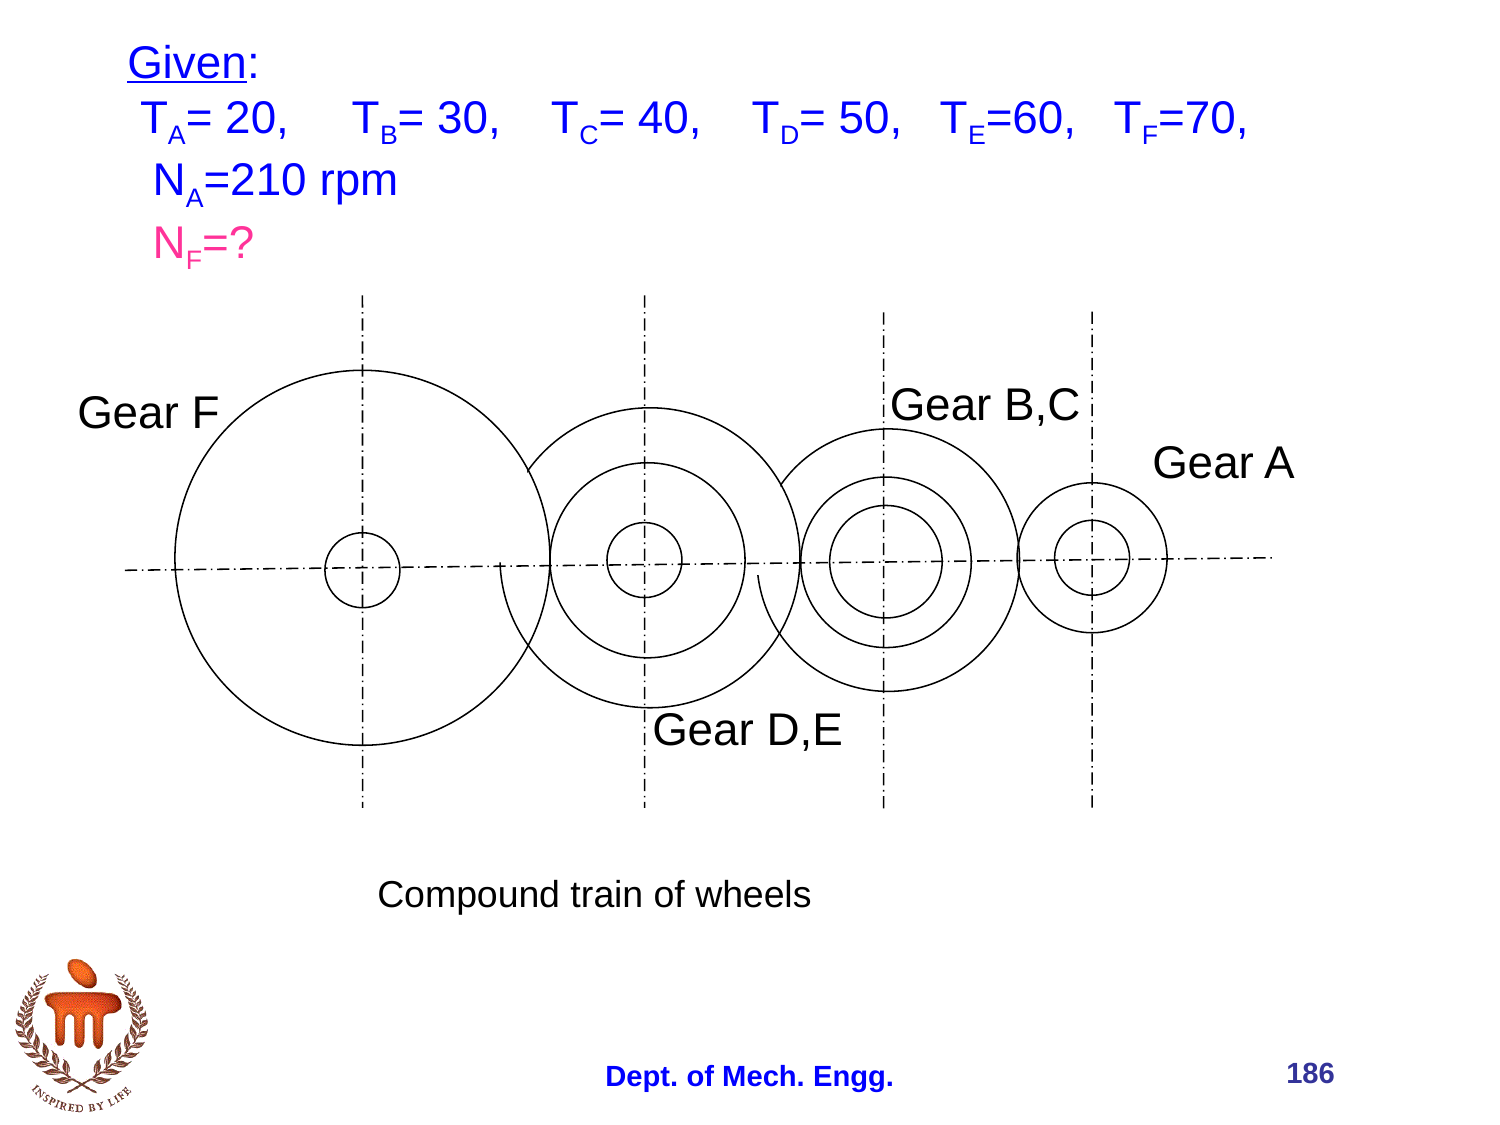

Given:
 TA= 20,     TB= 30,    TC= 40,    TD= 50,   TE=60,   TF=70,
  NA=210 rpm
  NF=?

v

c

Gear B,C
Gear F
Gear A
Gear D,E
Compound train of wheels
186
Dept. of Mech. Engg.